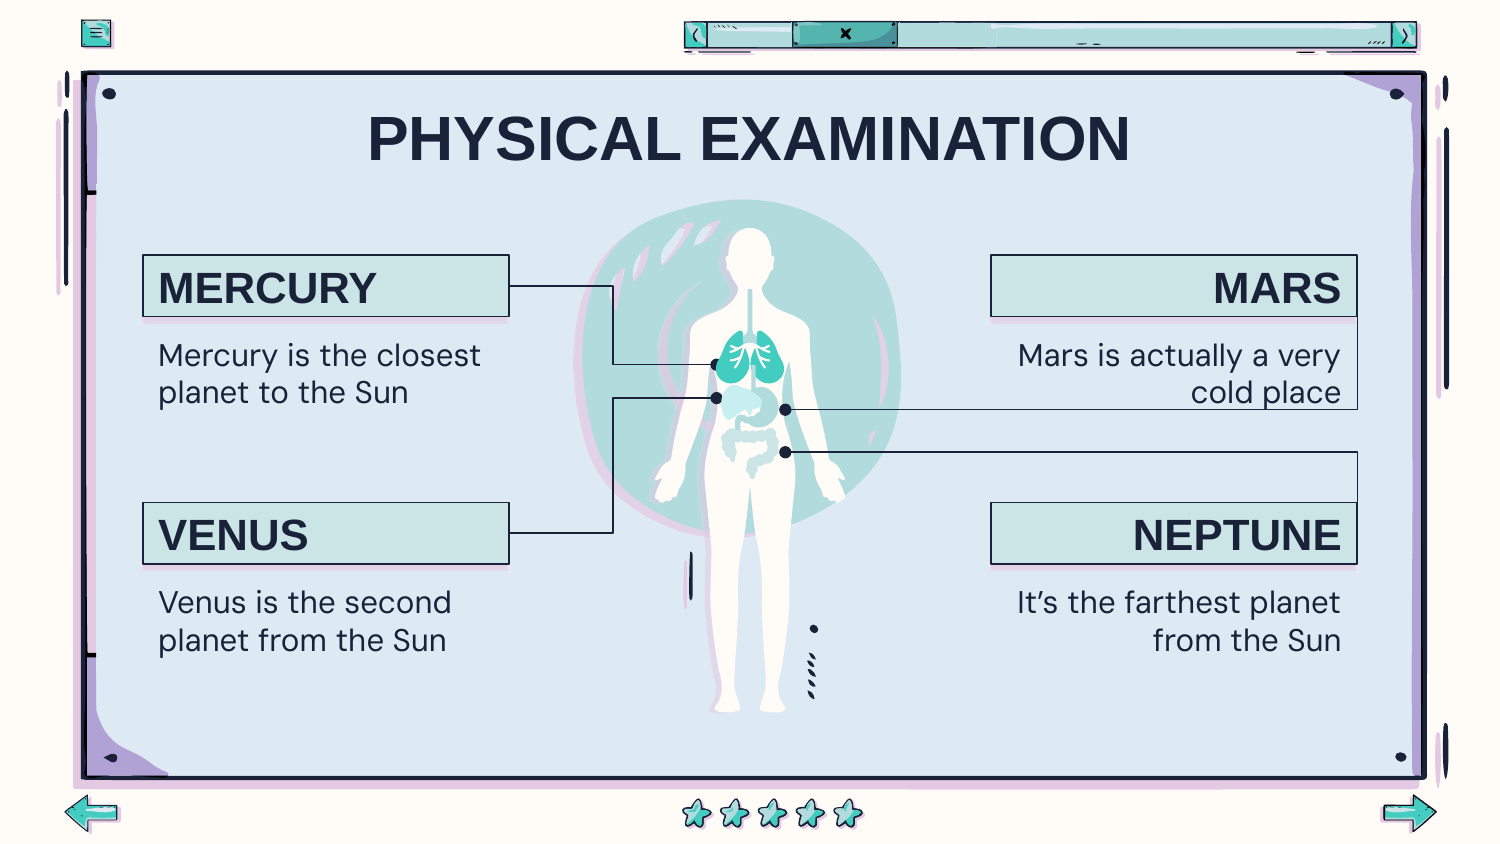

# PHYSICAL EXAMINATION

MERCURY
MARS

Mercury is the closest planet to the Sun
Mars is actually a very cold place

VENUS
NEPTUNE
Venus is the second planet from the Sun
It’s the farthest planet from the Sun